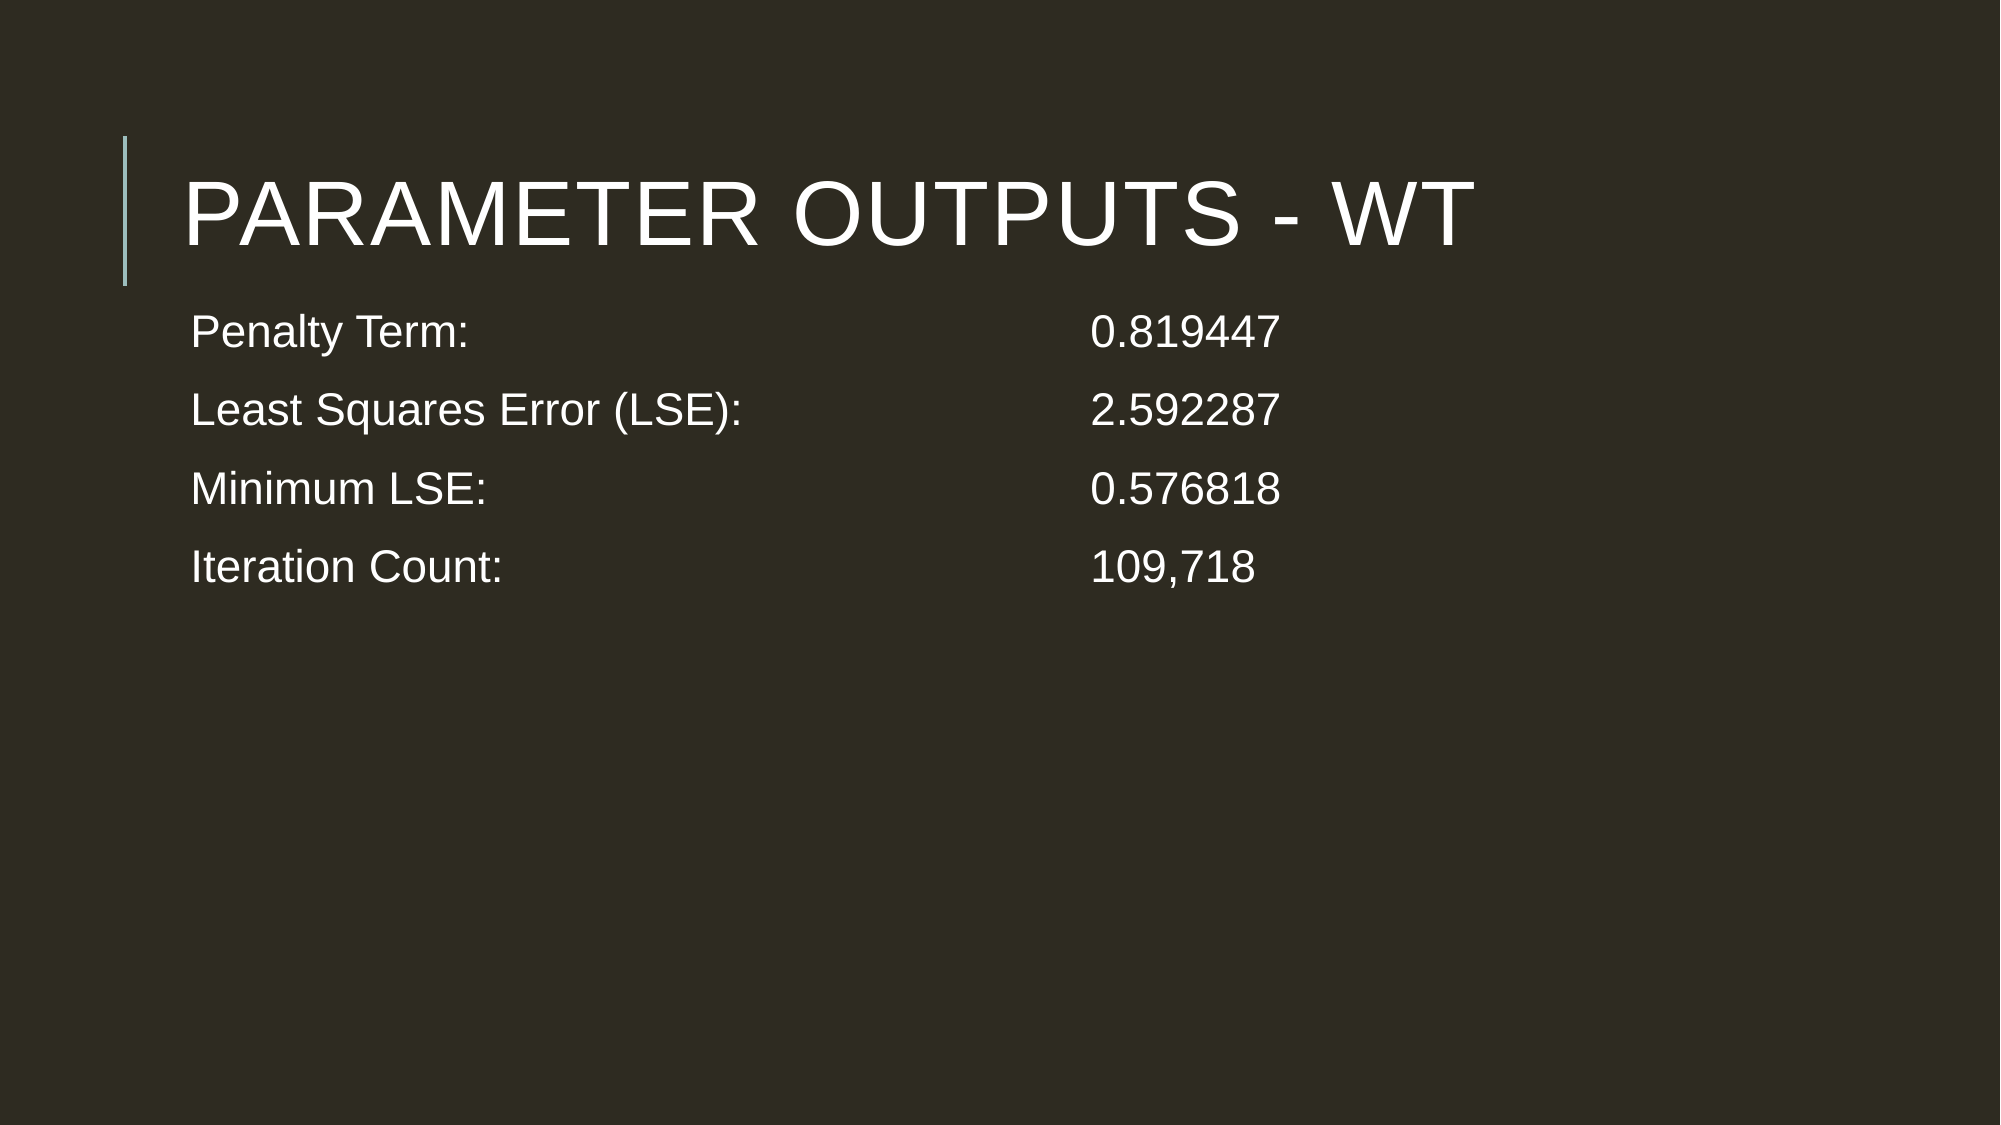

# Parameter Outputs - WT
Penalty Term:					0.819447
Least Squares Error (LSE): 			2.592287
Minimum LSE: 				0.576818
Iteration Count: 				109,718